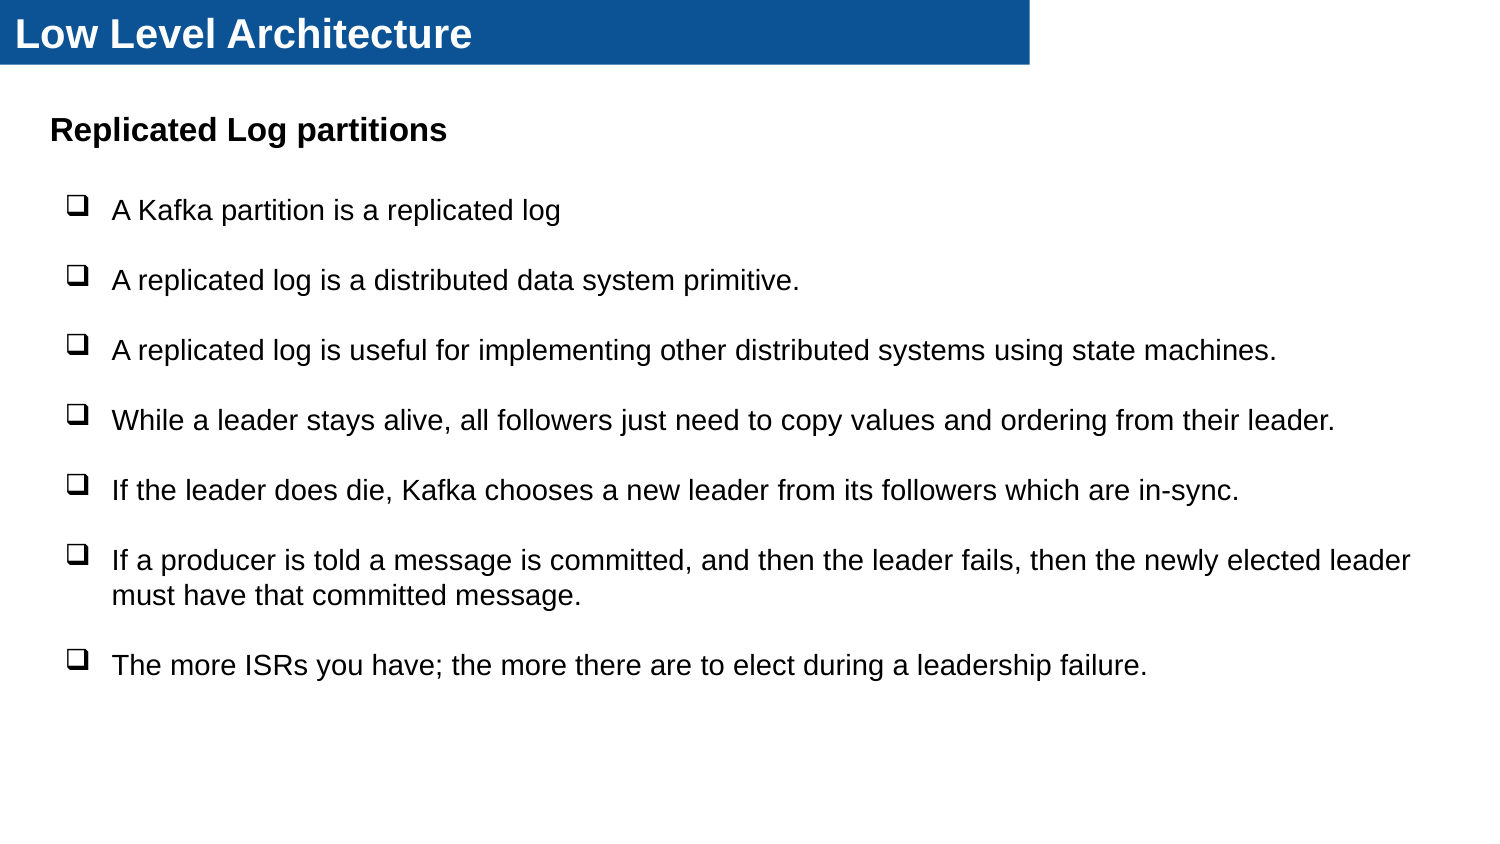

Low Level Architecture

Replicated Log partitions
A Kafka partition is a replicated log

A replicated log is a distributed data system primitive.

A replicated log is useful for implementing other distributed systems using state machines.

While a leader stays alive, all followers just need to copy values and ordering from their leader.

If the leader does die, Kafka chooses a new leader from its followers which are in-sync.

If a producer is told a message is committed, and then the leader fails, then the newly elected leader must have that committed message.

The more ISRs you have; the more there are to elect during a leadership failure.